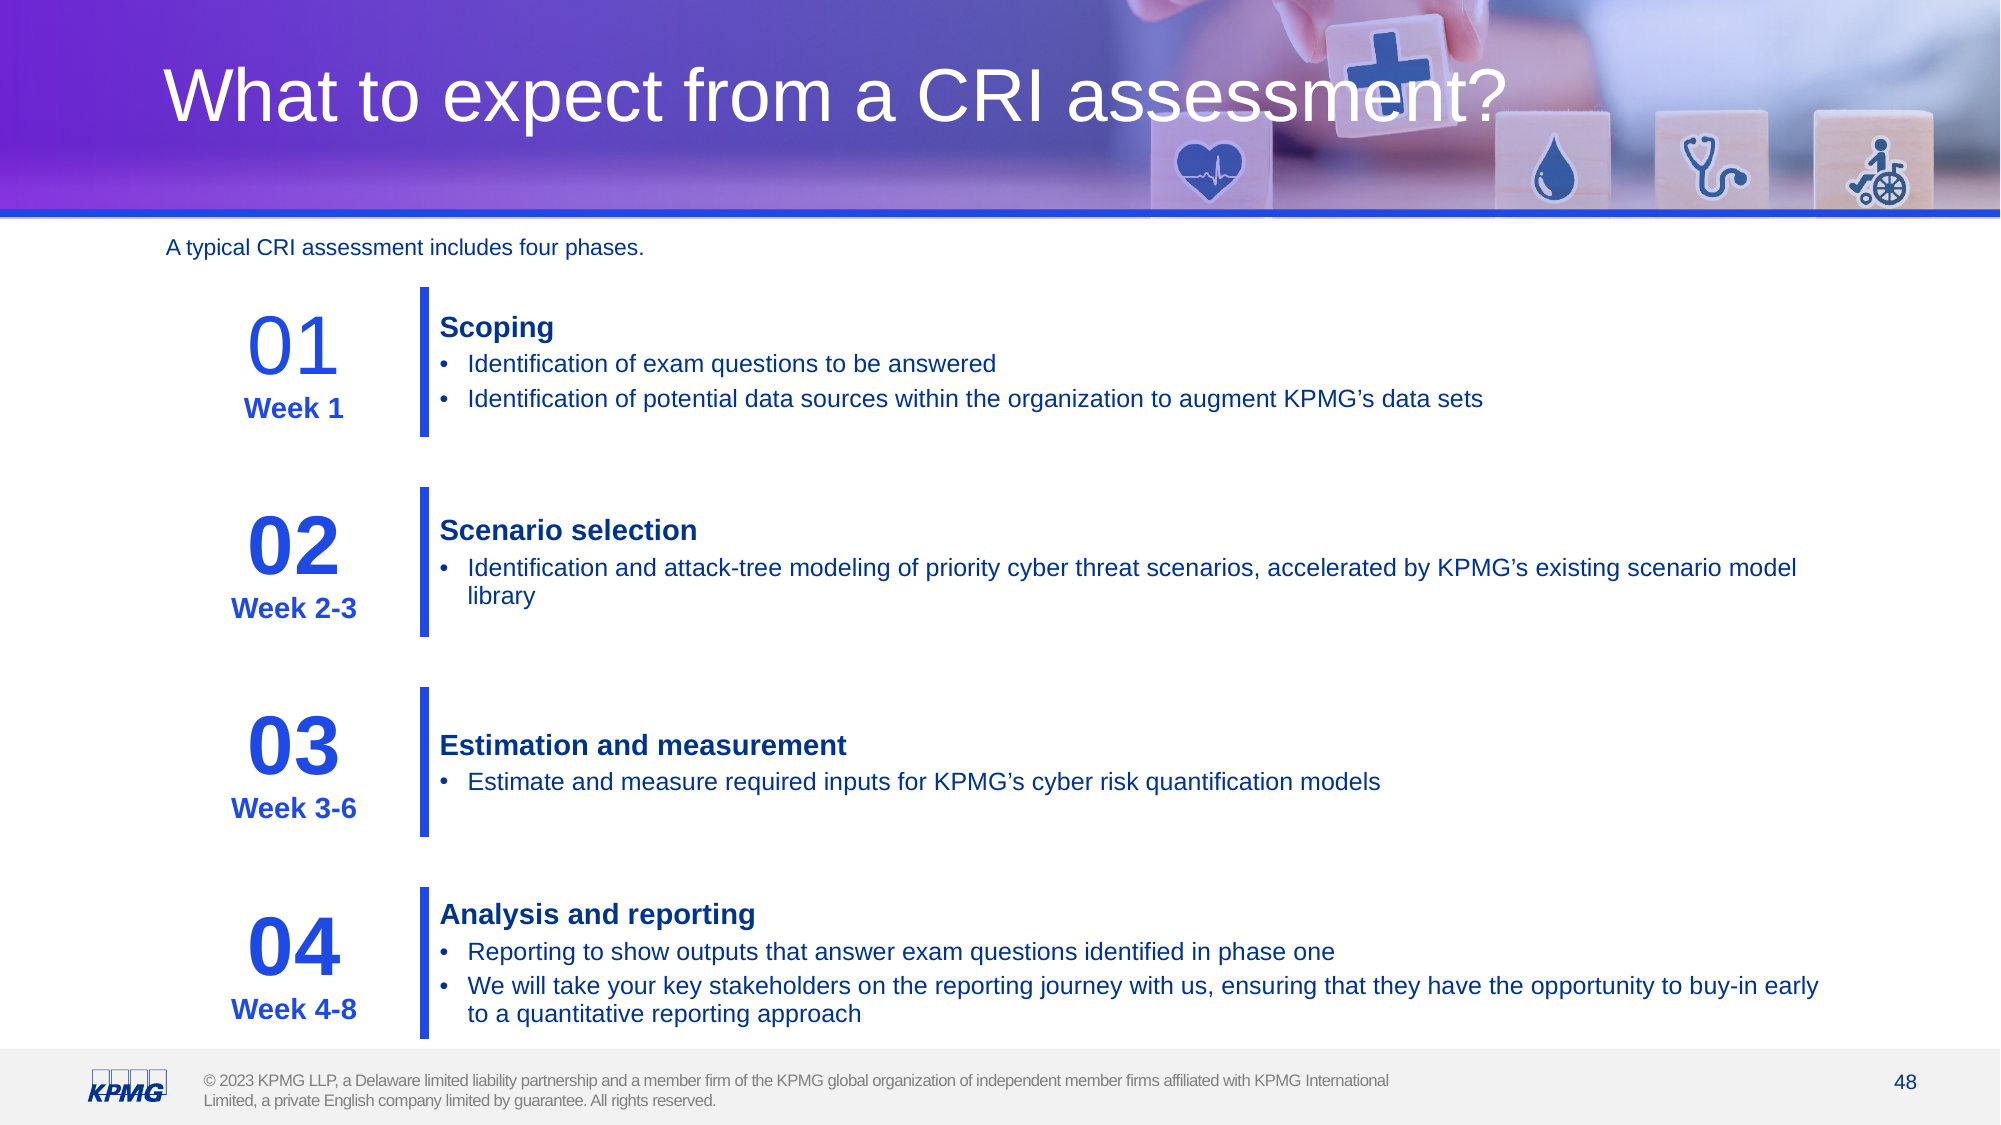

# What to expect from a CRI assessment?
A typical CRI assessment includes four phases.
| 01 Week 1 | Scoping Identification of exam questions to be answered Identification of potential data sources within the organization to augment KPMG’s data sets |
| --- | --- |
|  |  |
| 02 Week 2-3 | Scenario selection Identification and attack-tree modeling of priority cyber threat scenarios, accelerated by KPMG’s existing scenario model library |
|  |  |
| 03 Week 3-6 | Estimation and measurement Estimate and measure required inputs for KPMG’s cyber risk quantification models |
|  |  |
| 04 Week 4-8 | Analysis and reporting Reporting to show outputs that answer exam questions identified in phase one We will take your key stakeholders on the reporting journey with us, ensuring that they have the opportunity to buy-in early to a quantitative reporting approach |